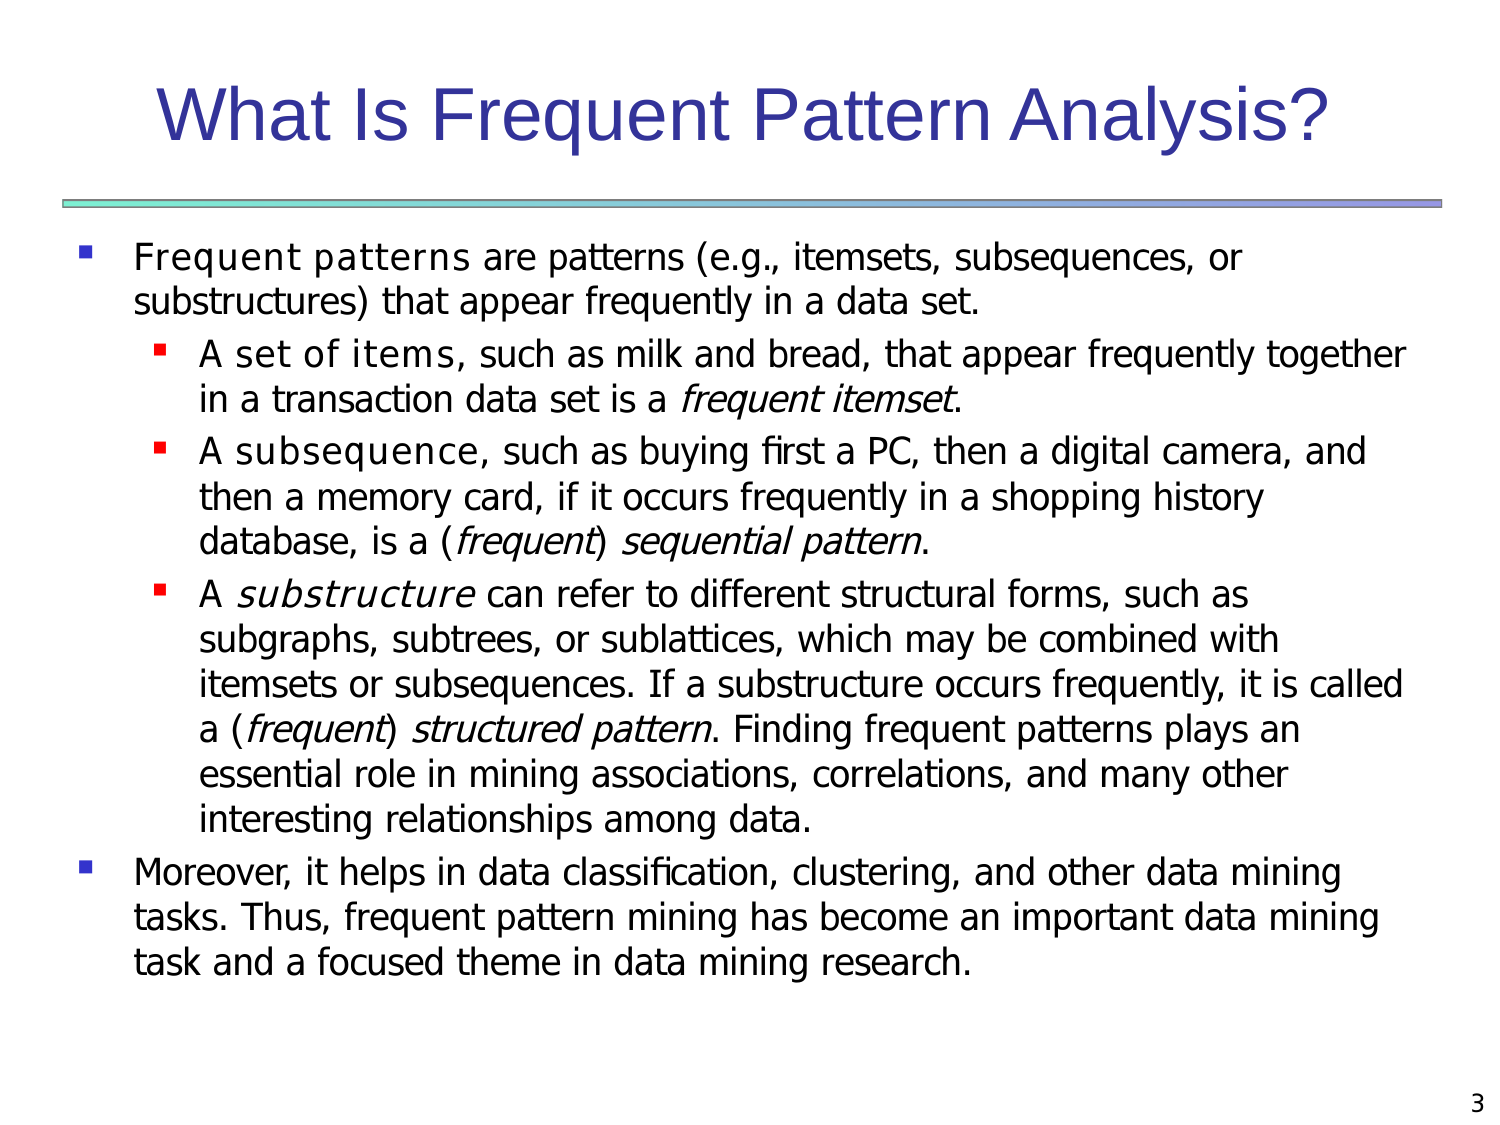

# What Is Frequent Pattern Analysis?
Frequent patterns are patterns (e.g., itemsets, subsequences, or substructures) that appear frequently in a data set.
A set of items, such as milk and bread, that appear frequently together in a transaction data set is a frequent itemset.
A subsequence, such as buying first a PC, then a digital camera, and then a memory card, if it occurs frequently in a shopping history database, is a (frequent) sequential pattern.
A substructure can refer to different structural forms, such as subgraphs, subtrees, or sublattices, which may be combined with itemsets or subsequences. If a substructure occurs frequently, it is called a (frequent) structured pattern. Finding frequent patterns plays an essential role in mining associations, correlations, and many other interesting relationships among data.
Moreover, it helps in data classification, clustering, and other data mining tasks. Thus, frequent pattern mining has become an important data mining task and a focused theme in data mining research.
3